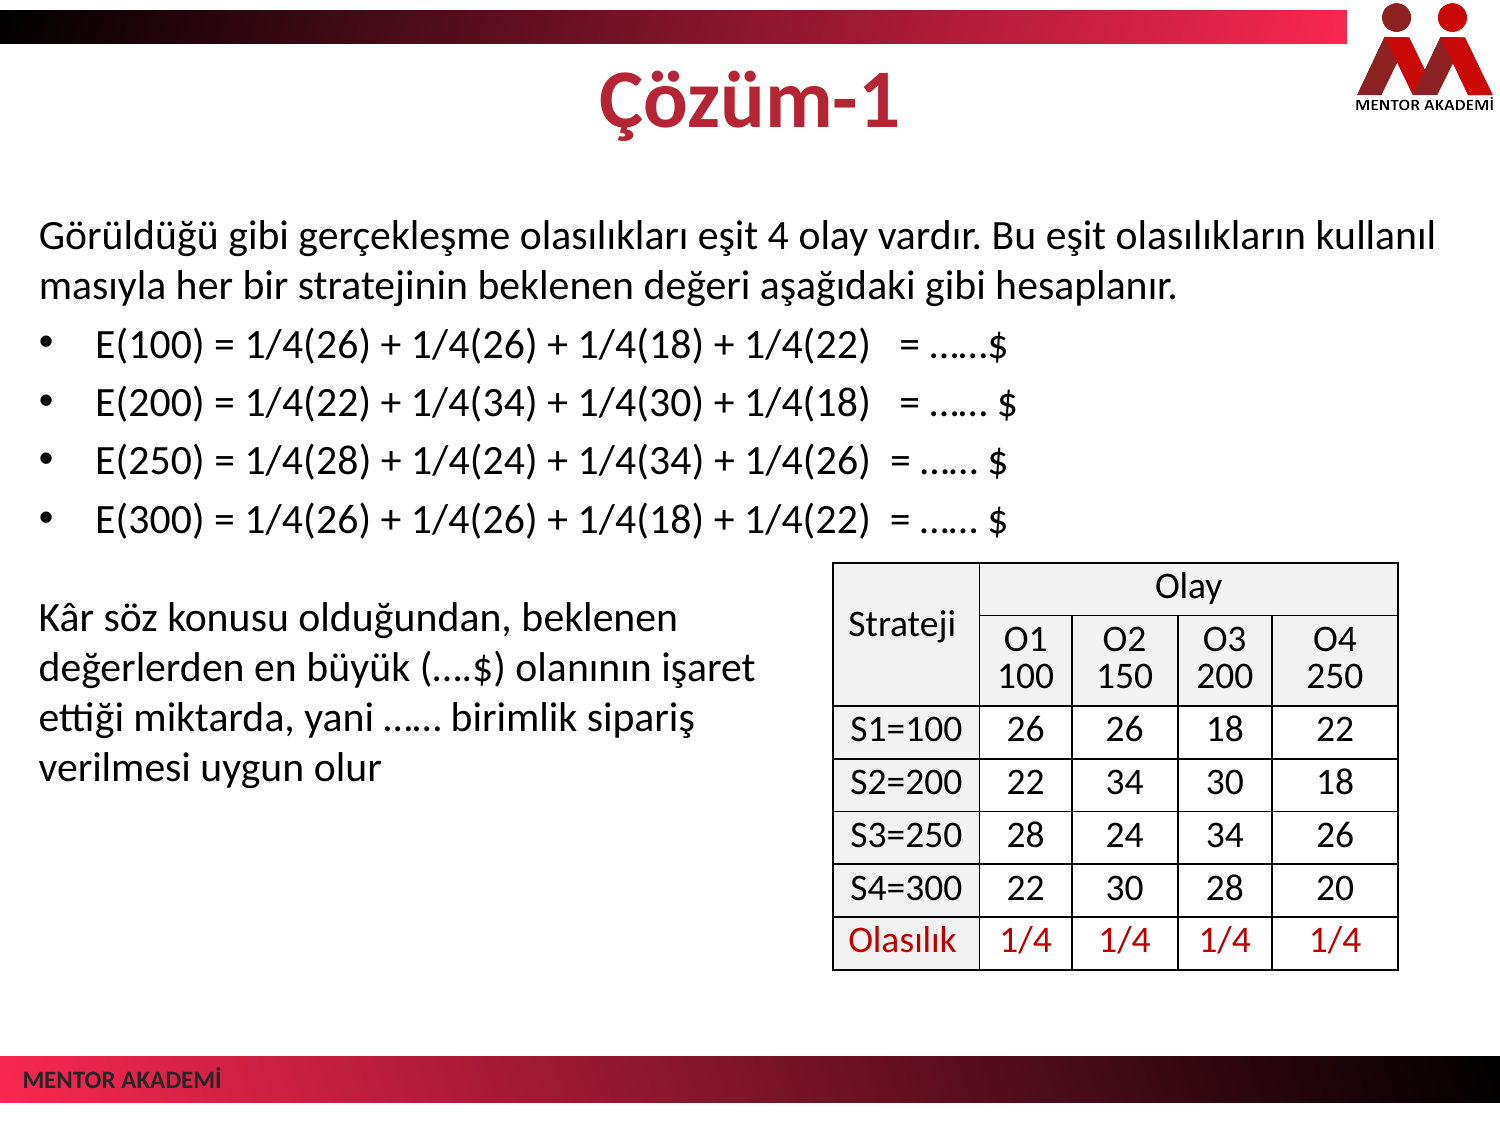

# Çözüm-1
Görüldüğü gibi gerçekleşme olasılıkları eşit 4 olay vardır. Bu eşit olasılıkların kullanıl­masıyla her bir stratejinin beklenen değeri aşağıdaki gibi hesaplanır.
E(100) = 1/4(26) + 1/4(26) + 1/4(18) + 1/4(22)   = ……$
E(200) = 1/4(22) + 1/4(34) + 1/4(30) + 1/4(18)   = …… $
E(250) = 1/4(28) + 1/4(24) + 1/4(34) + 1/4(26)  = …… $
E(300) = 1/4(26) + 1/4(26) + 1/4(18) + 1/4(22)  = …… $

| Strateji | Olay |  |  |  |
| --- | --- | --- | --- | --- |
|  | O1 100 | O2 150 | O3 200 | O4 250 |
| S1=100 | 26 | 26 | 18 | 22 |
| S2=200 | 22 | 34 | 30 | 18 |
| S3=250 | 28 | 24 | 34 | 26 |
| S4=300 | 22 | 30 | 28 | 20 |
| Olasılık | 1/4 | 1/4 | 1/4 | 1/4 |
Kâr söz konusu olduğundan, beklenen değerlerden en büyük (….$) olanının işaret ettiği miktarda, yani …… birimlik sipariş verilmesi uygun olur